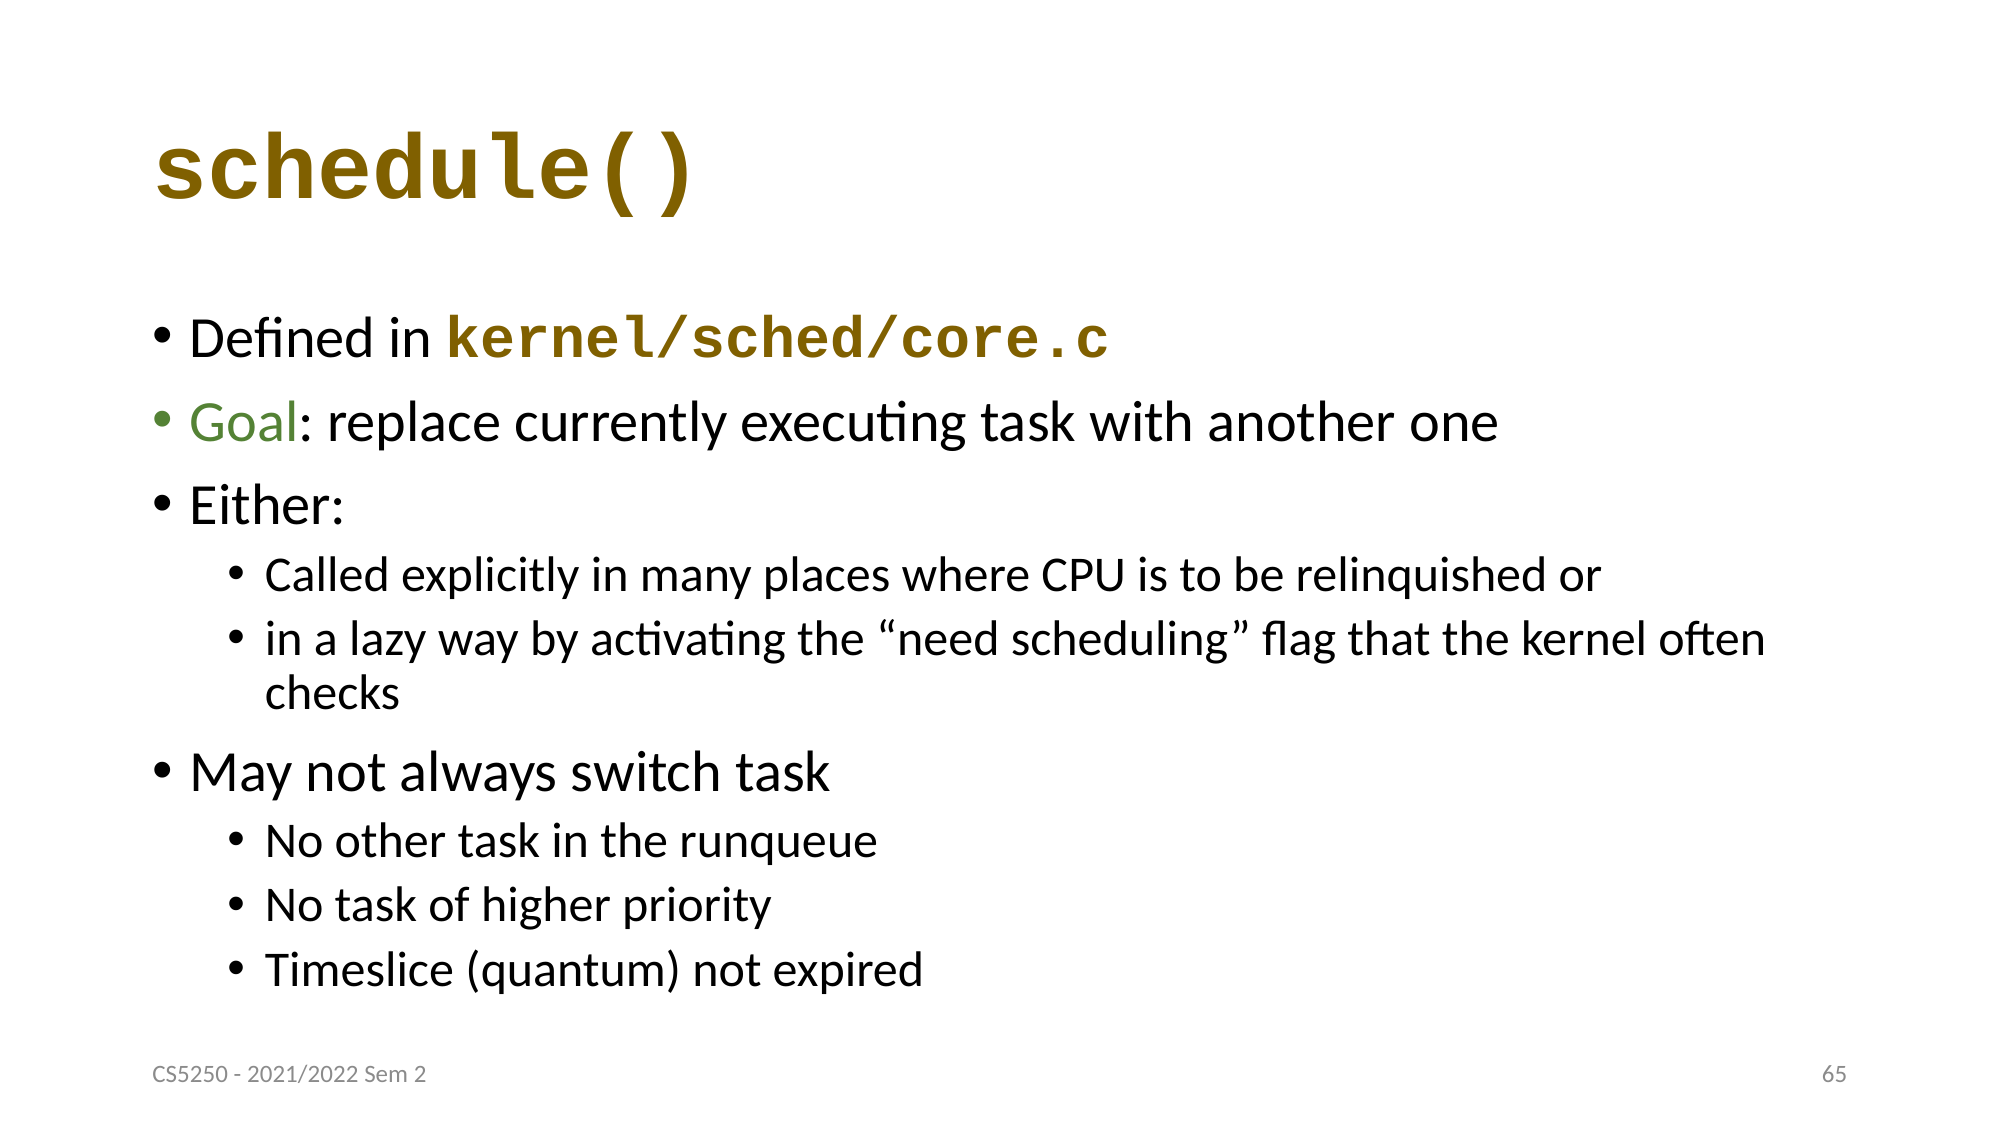

# schedule()
Defined in kernel/sched/core.c
Goal: replace currently executing task with another one
Either:
Called explicitly in many places where CPU is to be relinquished or
in a lazy way by activating the “need scheduling” flag that the kernel often checks
May not always switch task
No other task in the runqueue
No task of higher priority
Timeslice (quantum) not expired
CS5250 - 2021/2022 Sem 2
65